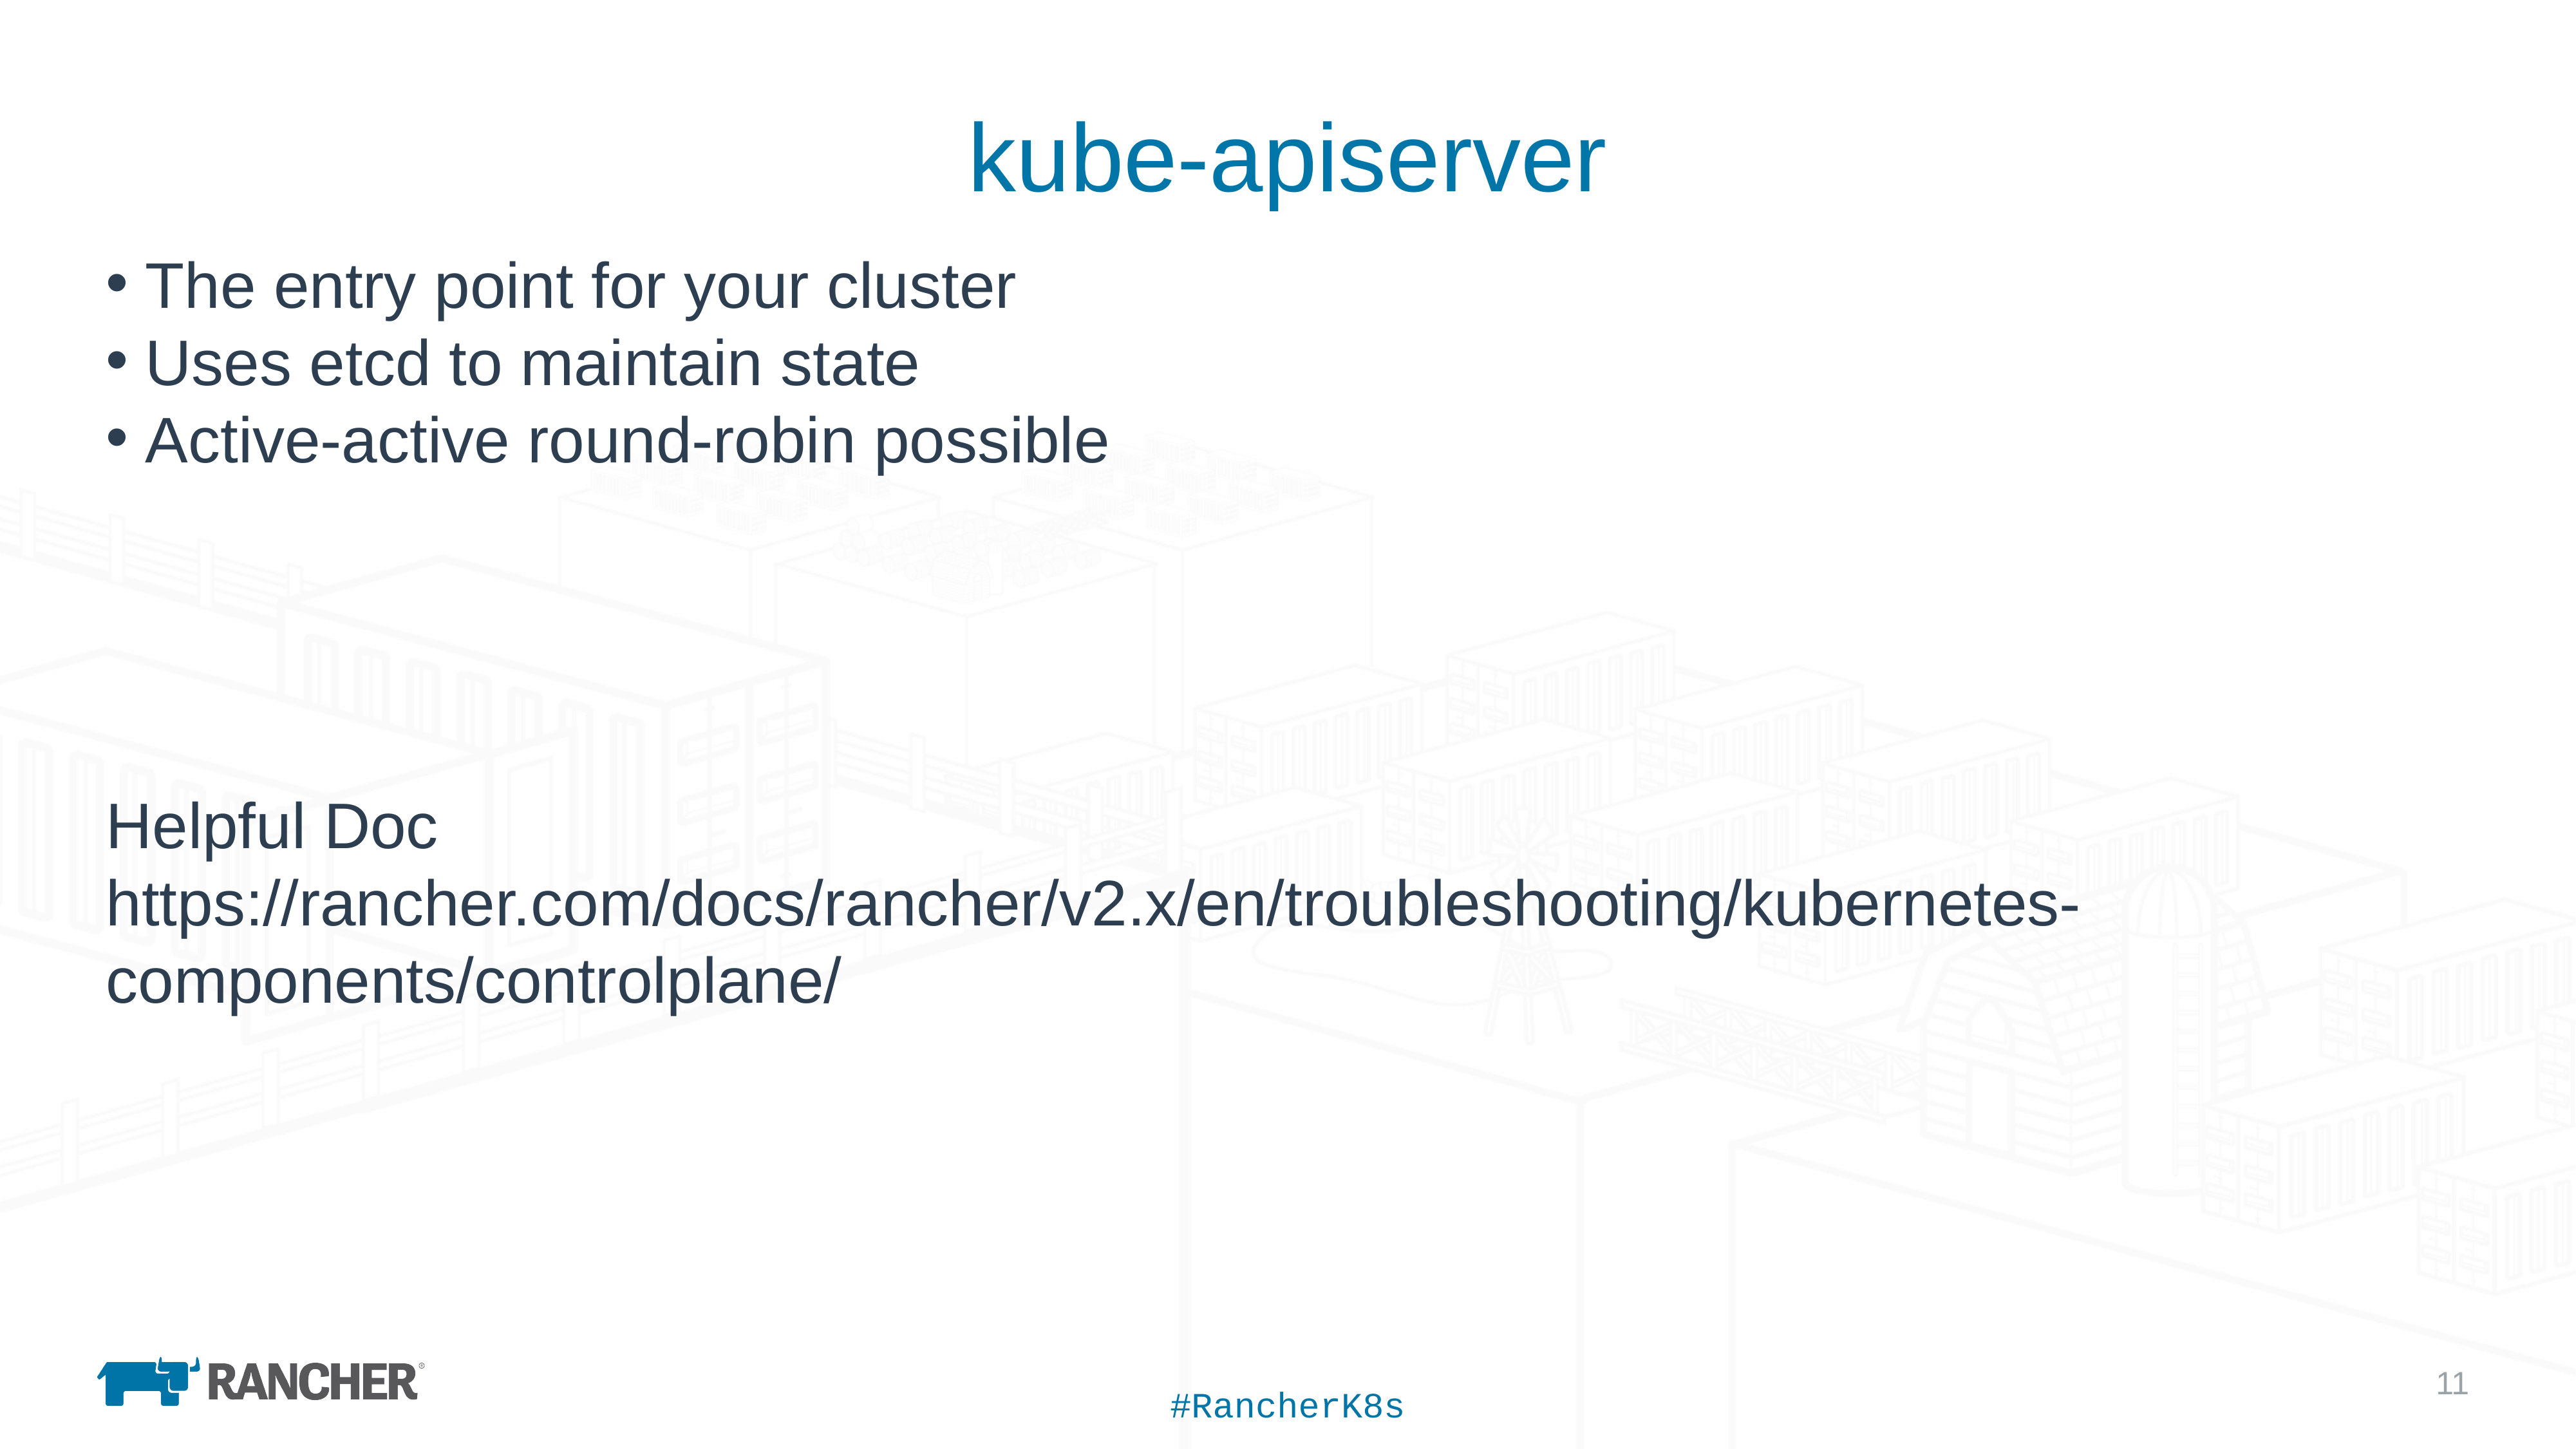

# kube-apiserver
The entry point for your cluster
Uses etcd to maintain state
Active-active round-robin possible

Helpful Doc
https://rancher.com/docs/rancher/v2.x/en/troubleshooting/kubernetes-components/controlplane/
#RancherK8s